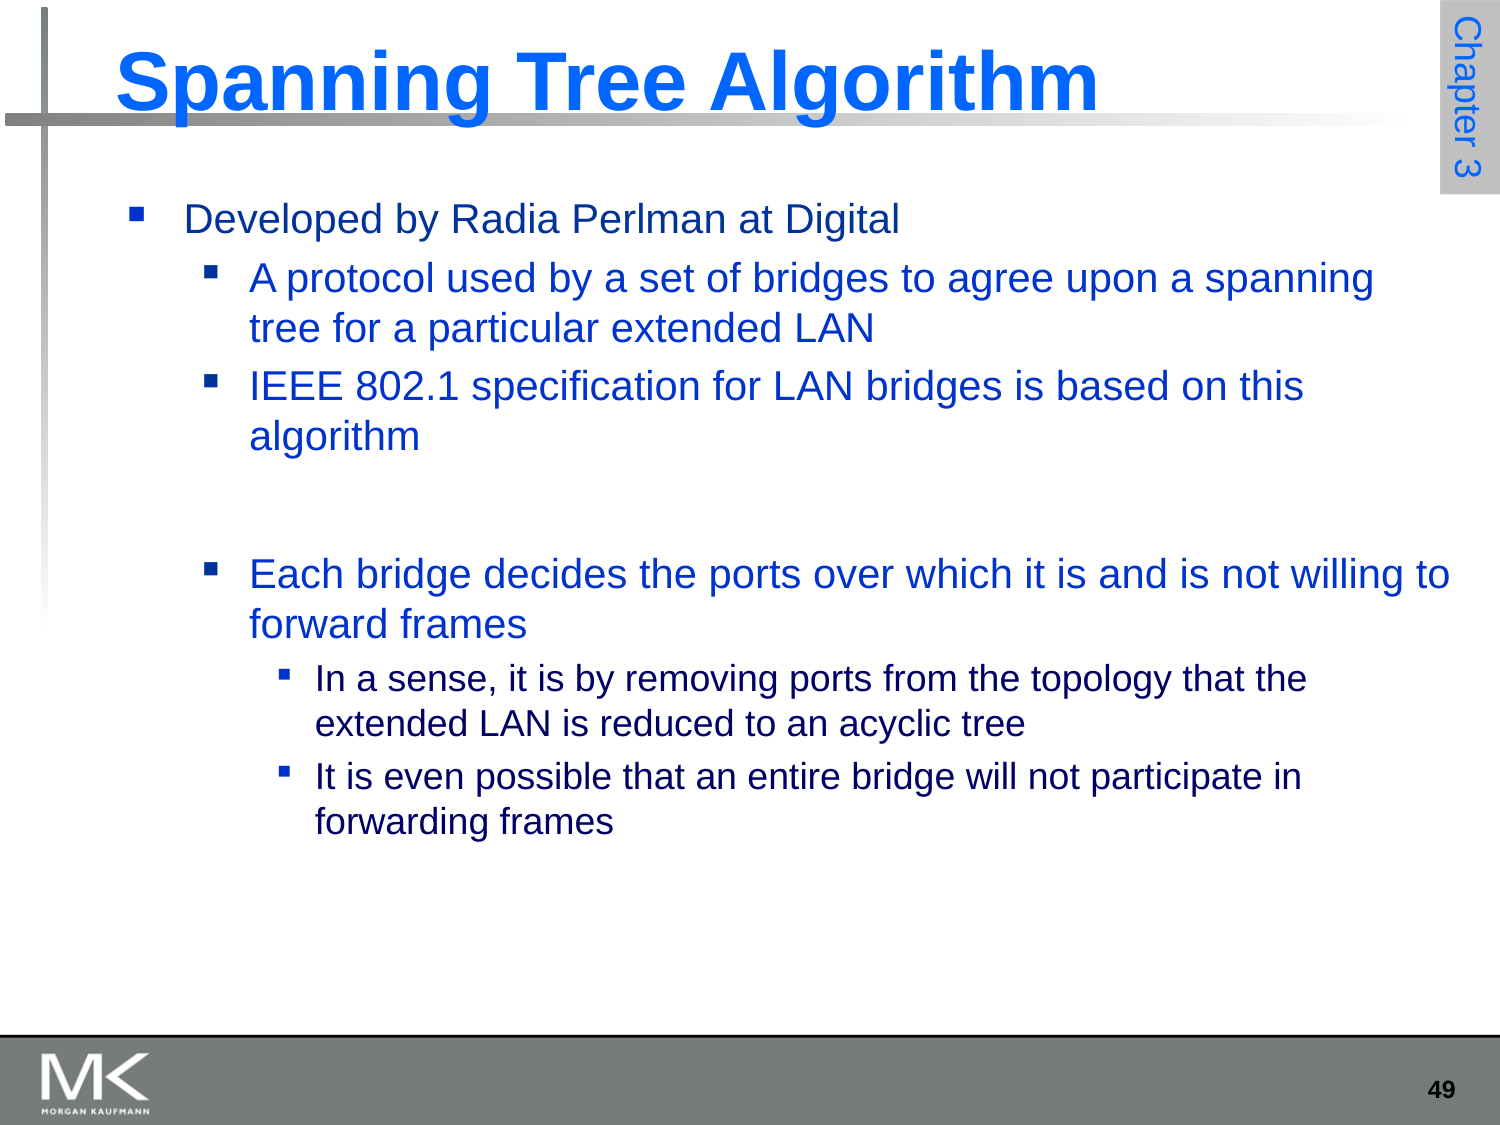

# Spanning Tree Algorithm
Developed by Radia Perlman at Digital
A protocol used by a set of bridges to agree upon a spanning tree for a particular extended LAN
IEEE 802.1 specification for LAN bridges is based on this algorithm

Each bridge decides the ports over which it is and is not willing to forward frames
In a sense, it is by removing ports from the topology that the extended LAN is reduced to an acyclic tree
It is even possible that an entire bridge will not participate in forwarding frames